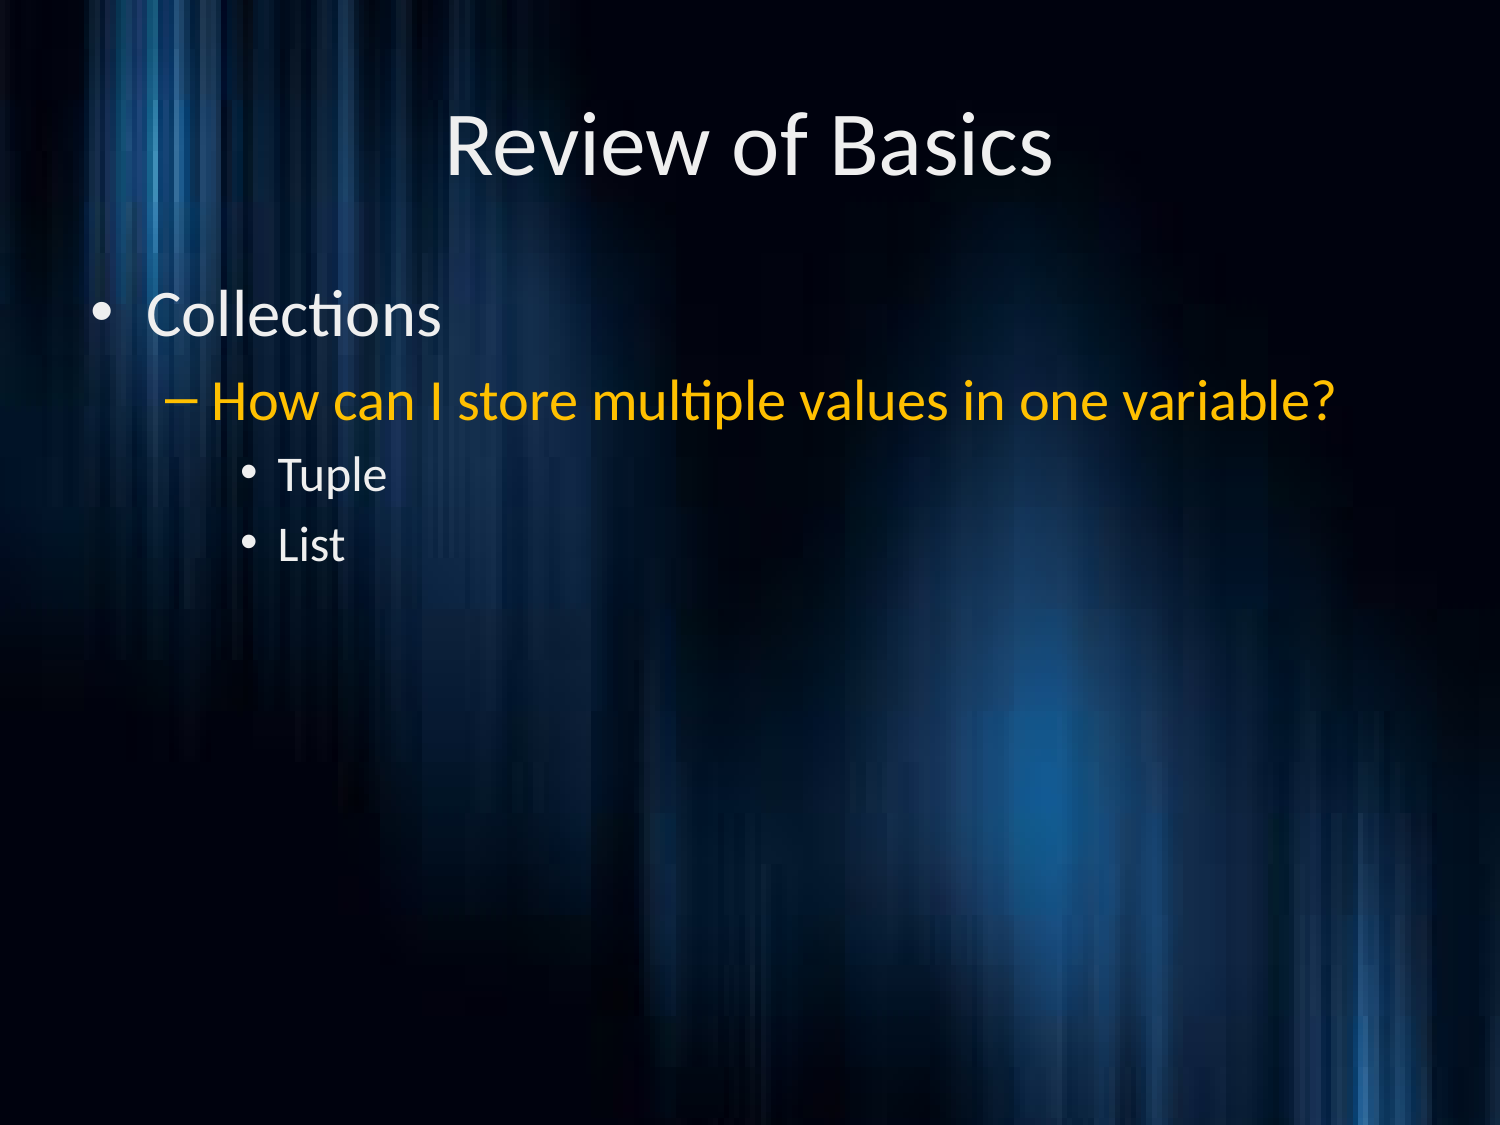

# Review of Basics
Collections
How can I store multiple values in one variable?
Tuple
List